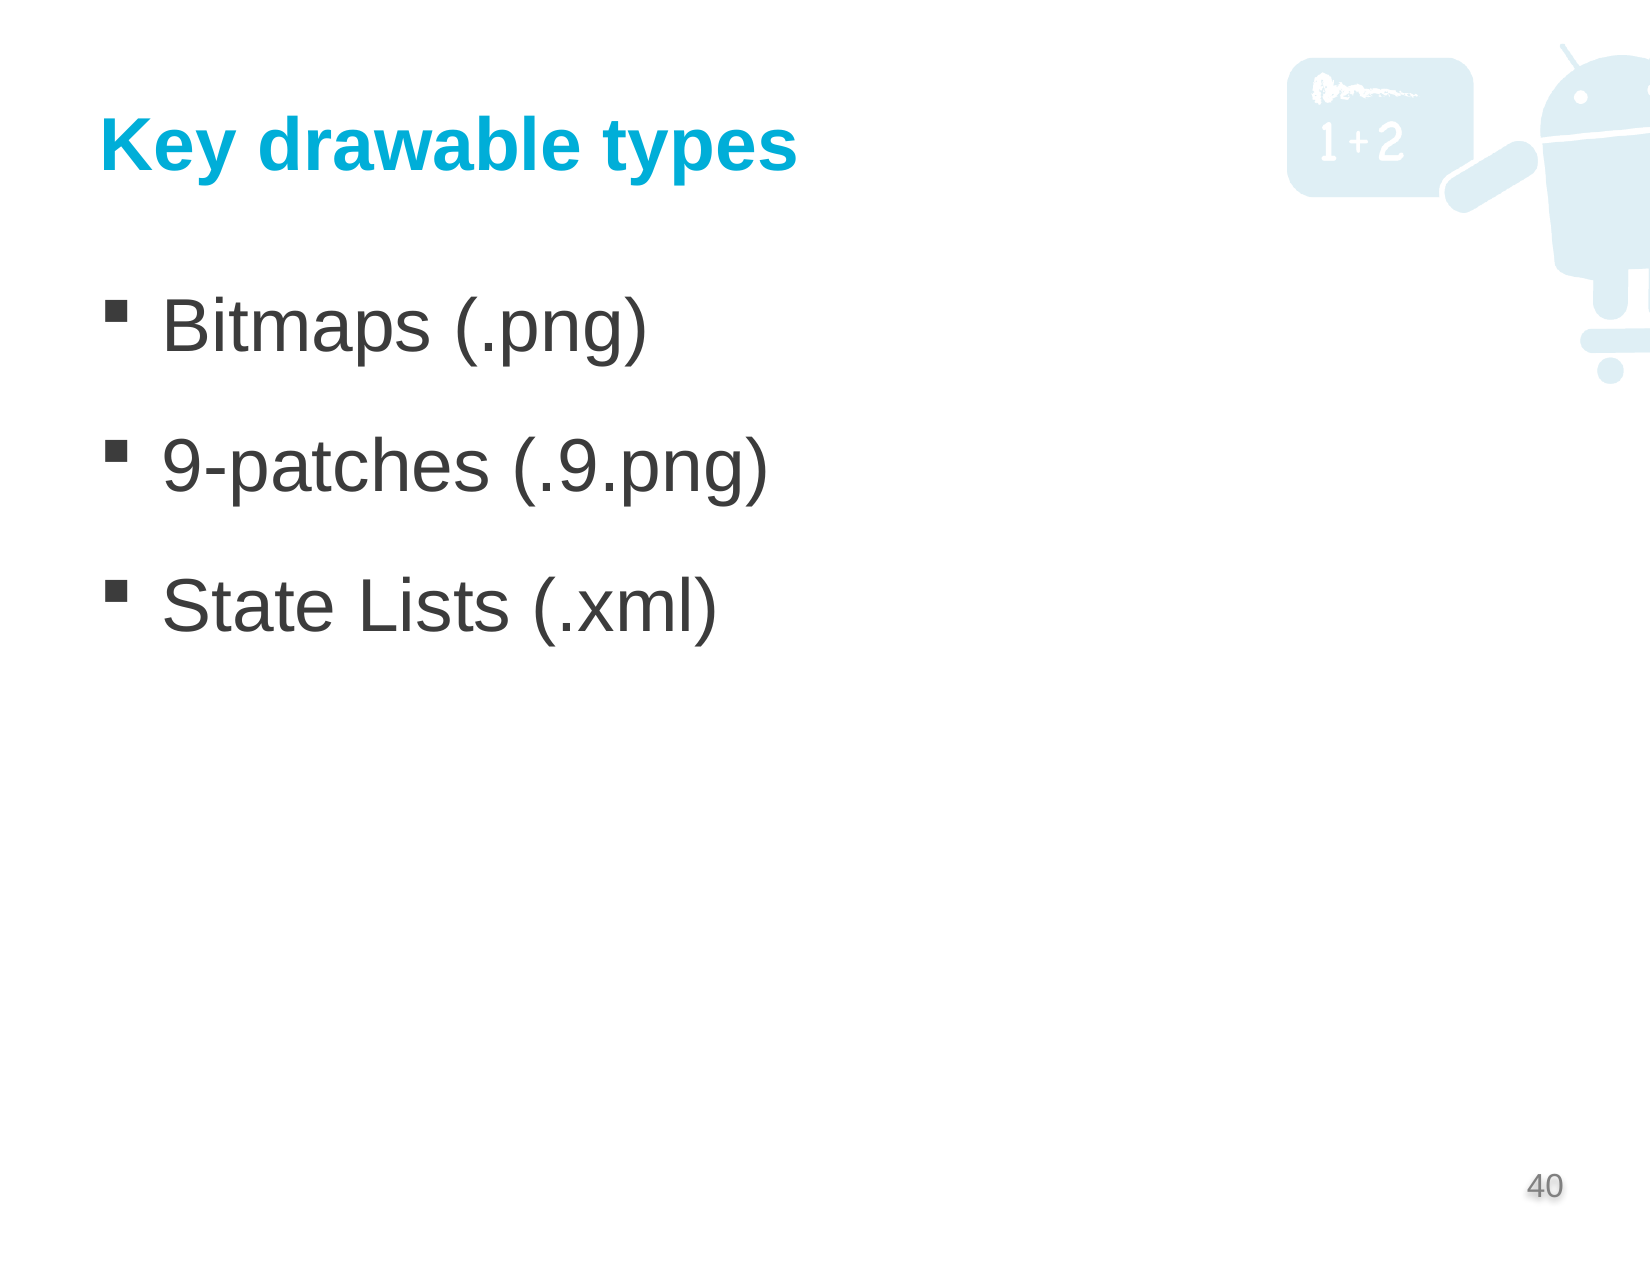

# Key drawable types
Bitmaps (.png)
9-patches (.9.png)
State Lists (.xml)